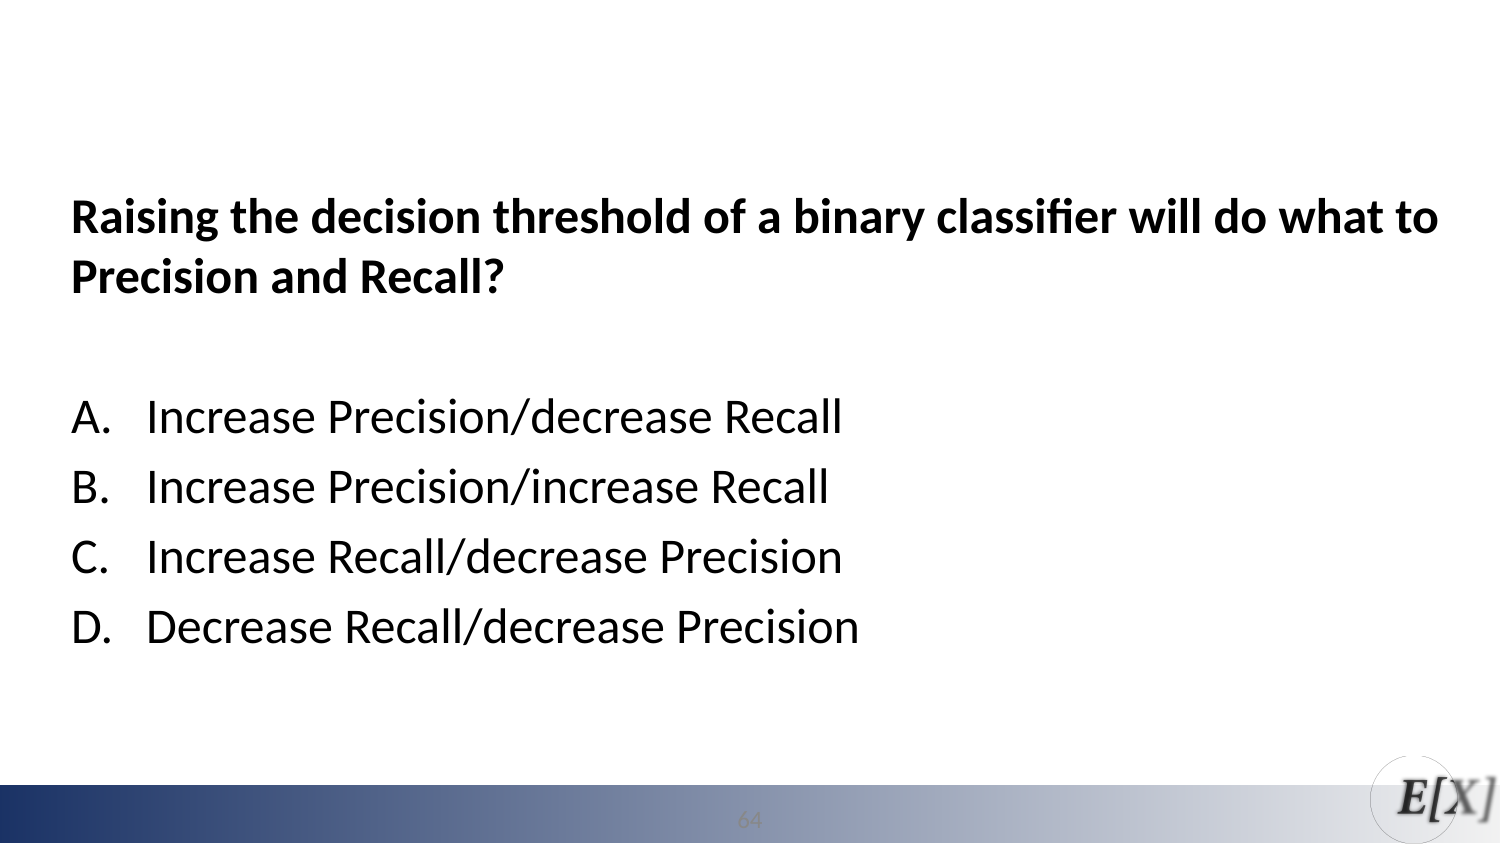

Raising the decision threshold of a binary classifier will do what to Precision and Recall?

Increase Precision/decrease Recall
Increase Precision/increase Recall
Increase Recall/decrease Precision
Decrease Recall/decrease Precision
64